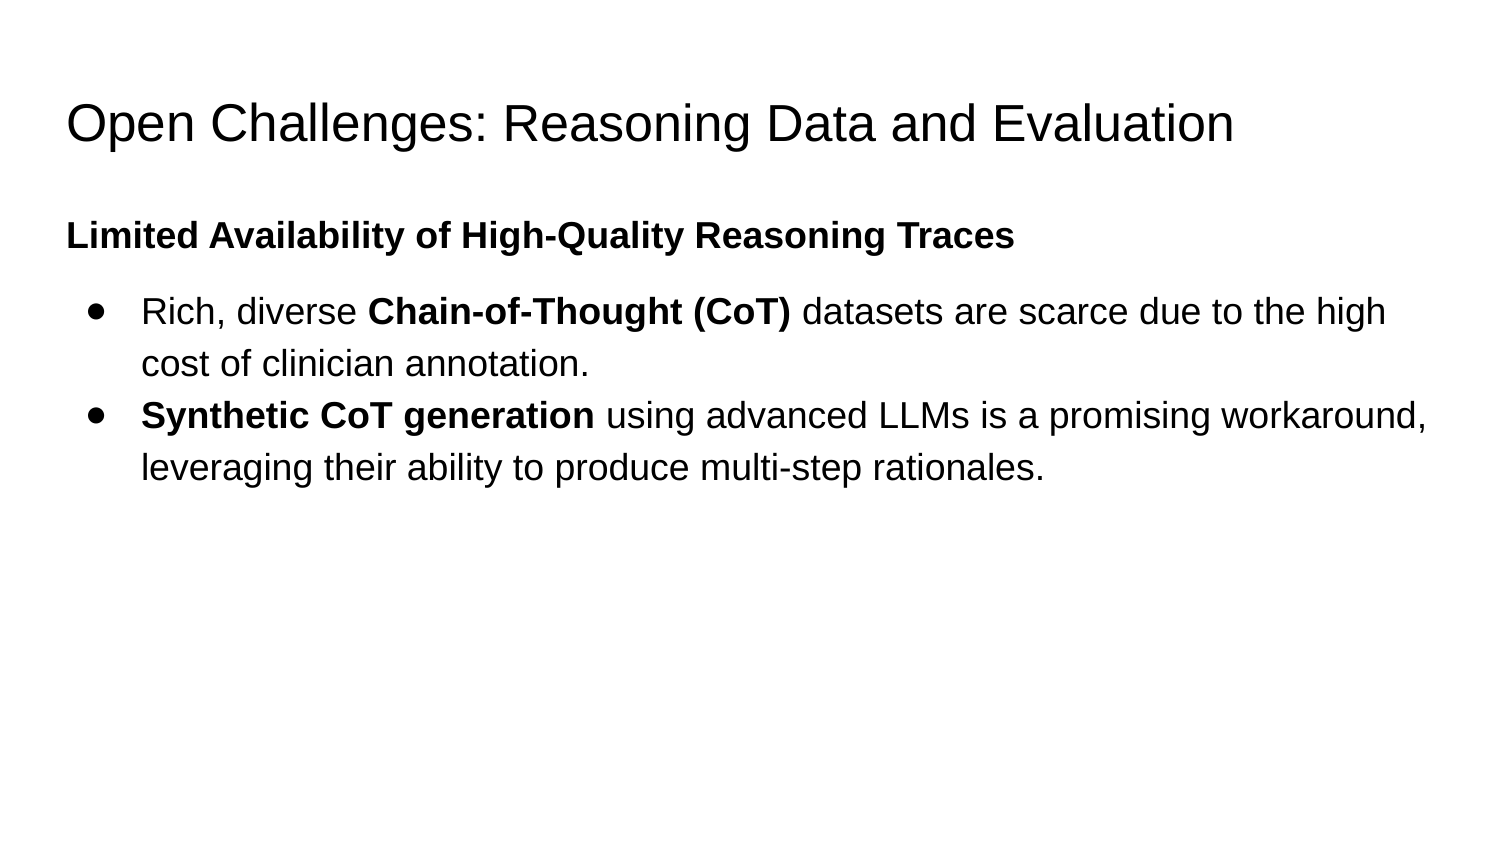

# Open Challenges: Reasoning Data and Evaluation
Limited Availability of High-Quality Reasoning Traces
Rich, diverse Chain-of-Thought (CoT) datasets are scarce due to the high cost of clinician annotation.
Synthetic CoT generation using advanced LLMs is a promising workaround, leveraging their ability to produce multi-step rationales.